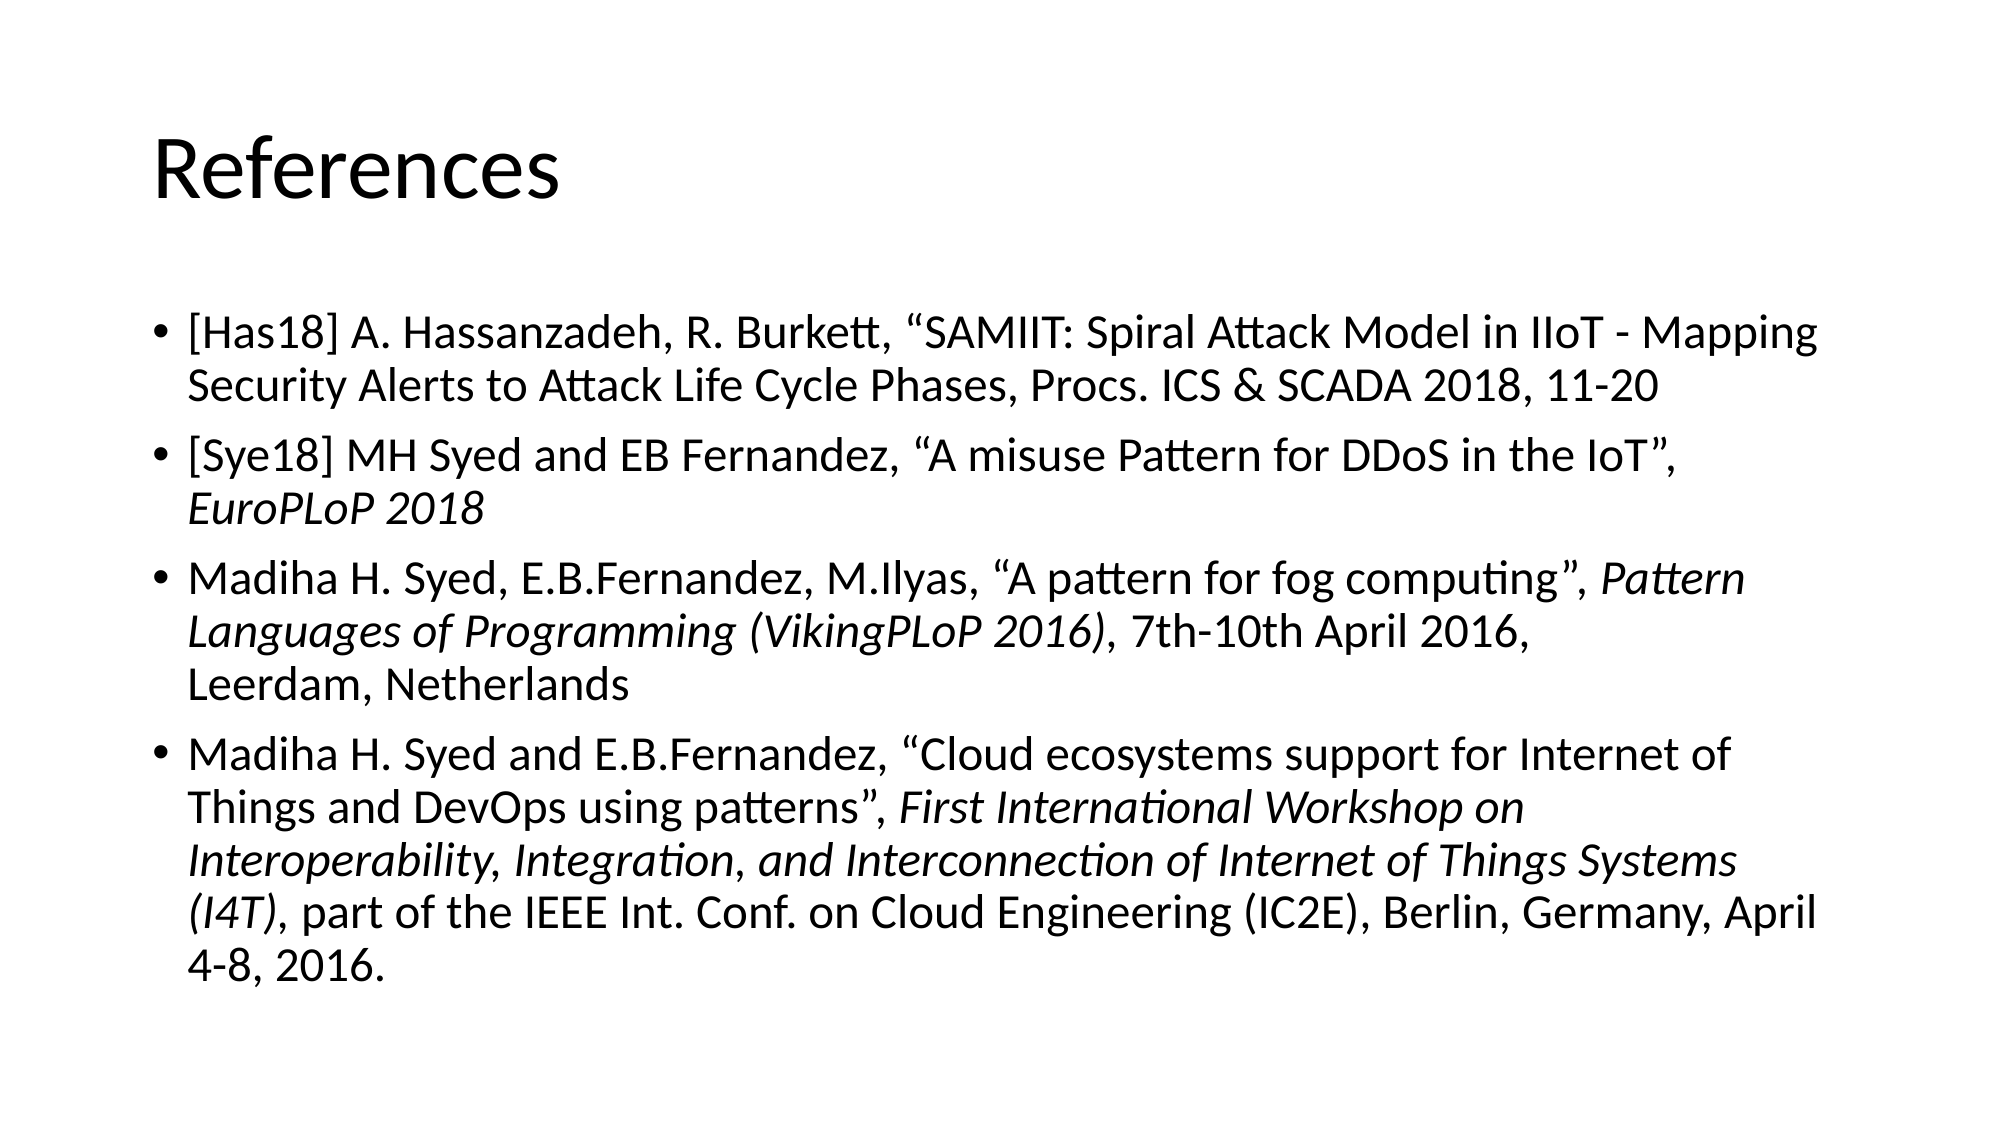

References
[Has18] A. Hassanzadeh, R. Burkett, “SAMIIT: Spiral Attack Model in IIoT - Mapping Security Alerts to Attack Life Cycle Phases, Procs. ICS & SCADA 2018, 11-20
[Sye18] MH Syed and EB Fernandez, “A misuse Pattern for DDoS in the IoT”, EuroPLoP 2018
Madiha H. Syed, E.B.Fernandez, M.Ilyas, “A pattern for fog computing”, Pattern Languages of Programming (VikingPLoP 2016), 7th-10th April 2016, Leerdam, Netherlands
Madiha H. Syed and E.B.Fernandez, “Cloud ecosystems support for Internet of Things and DevOps using patterns”, First International Workshop on Interoperability, Integration, and Interconnection of Internet of Things Systems (I4T), part of the IEEE Int. Conf. on Cloud Engineering (IC2E), Berlin, Germany, April 4-8, 2016.